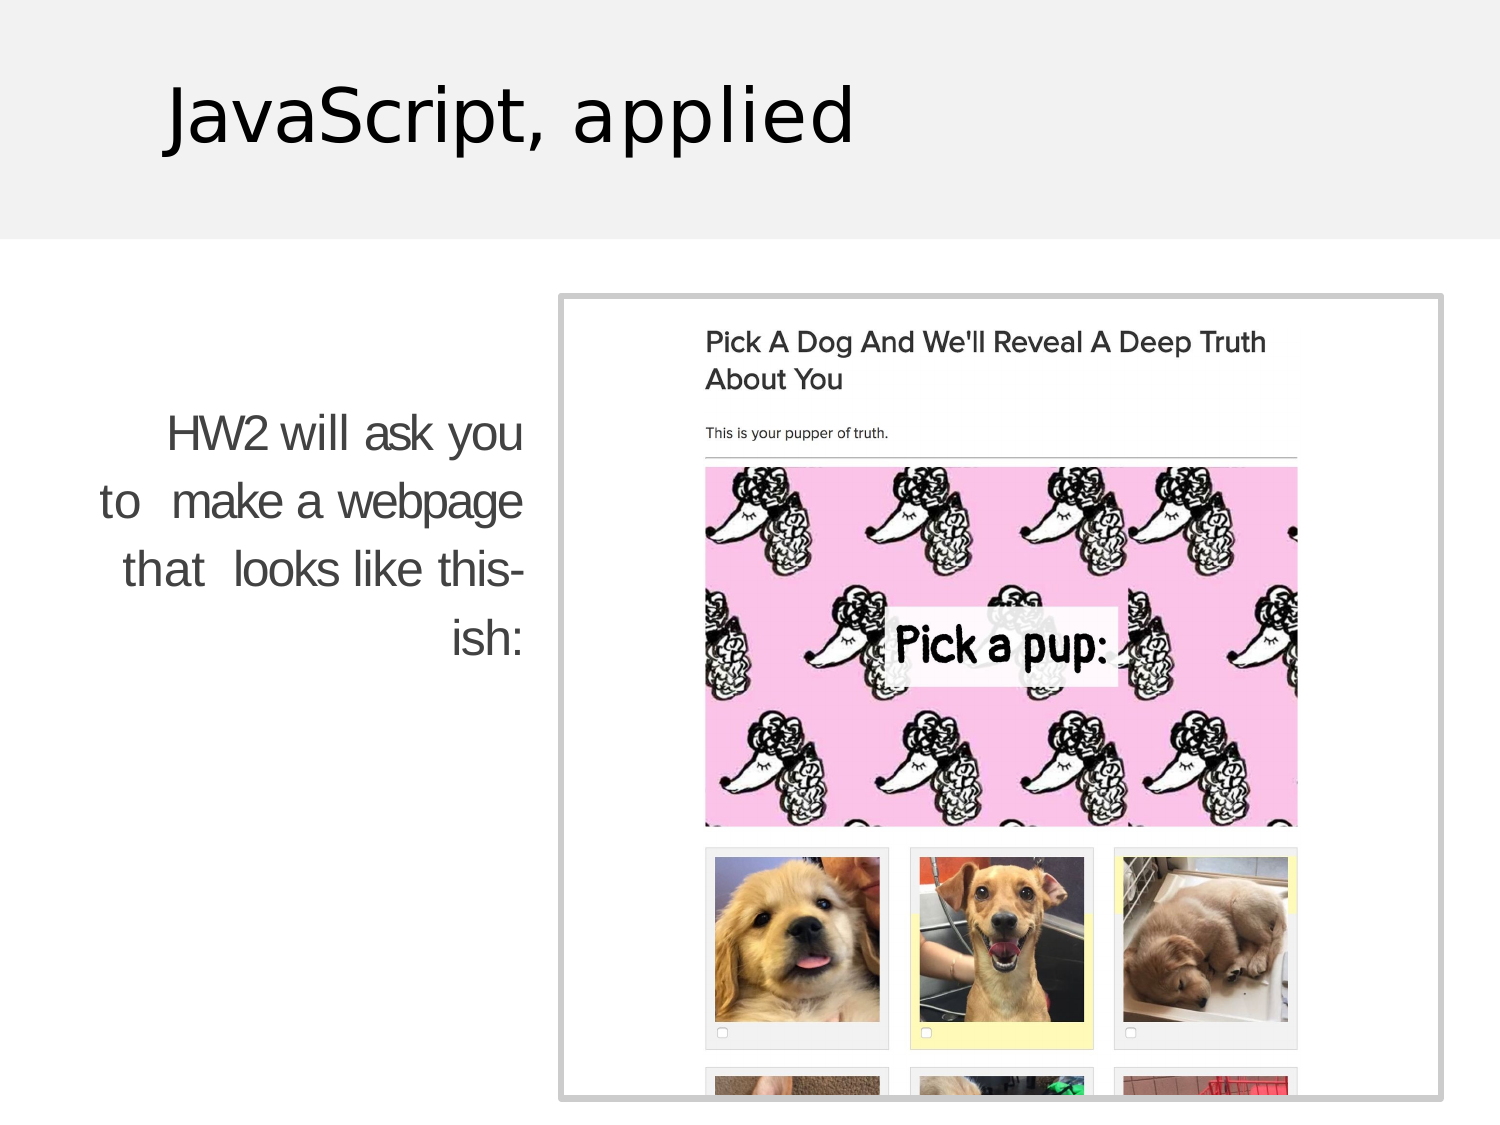

JavaScript, applied

HW2 will ask you to  make a webpage that  looks like this-ish: